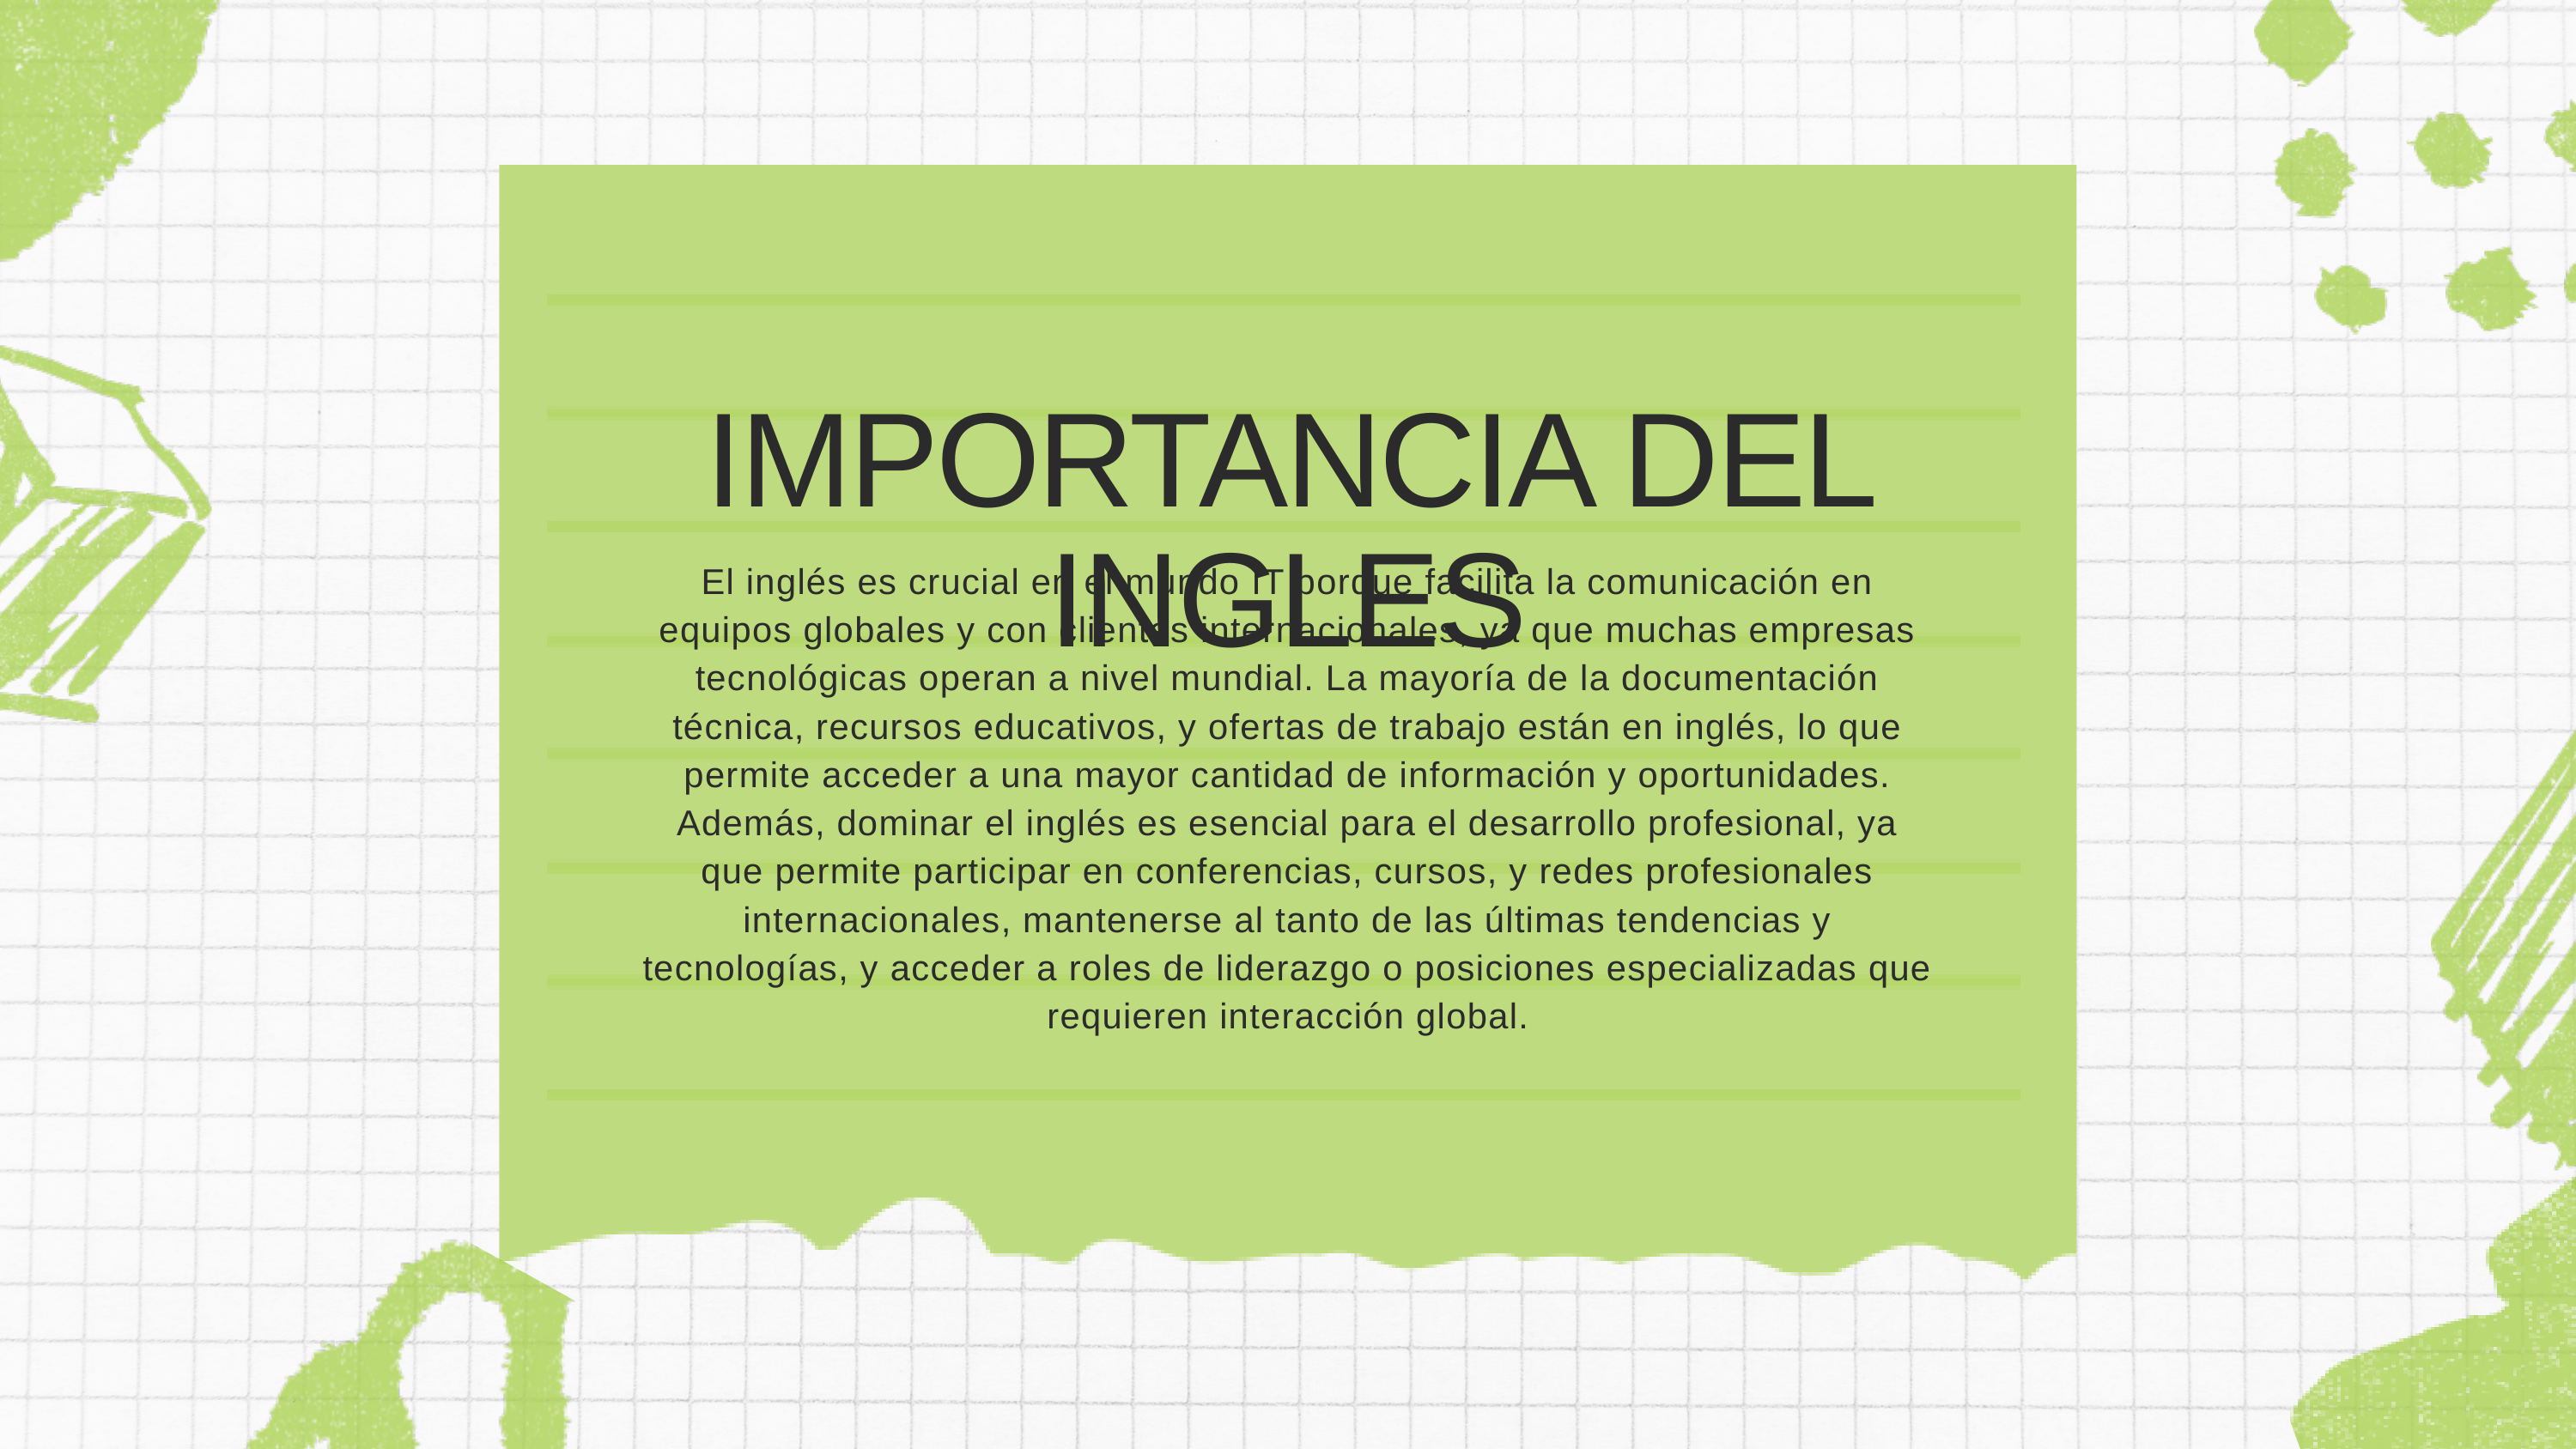

IMPORTANCIA DEL INGLES
El inglés es crucial en el mundo IT porque facilita la comunicación en equipos globales y con clientes internacionales, ya que muchas empresas tecnológicas operan a nivel mundial. La mayoría de la documentación técnica, recursos educativos, y ofertas de trabajo están en inglés, lo que permite acceder a una mayor cantidad de información y oportunidades. Además, dominar el inglés es esencial para el desarrollo profesional, ya que permite participar en conferencias, cursos, y redes profesionales internacionales, mantenerse al tanto de las últimas tendencias y tecnologías, y acceder a roles de liderazgo o posiciones especializadas que requieren interacción global.